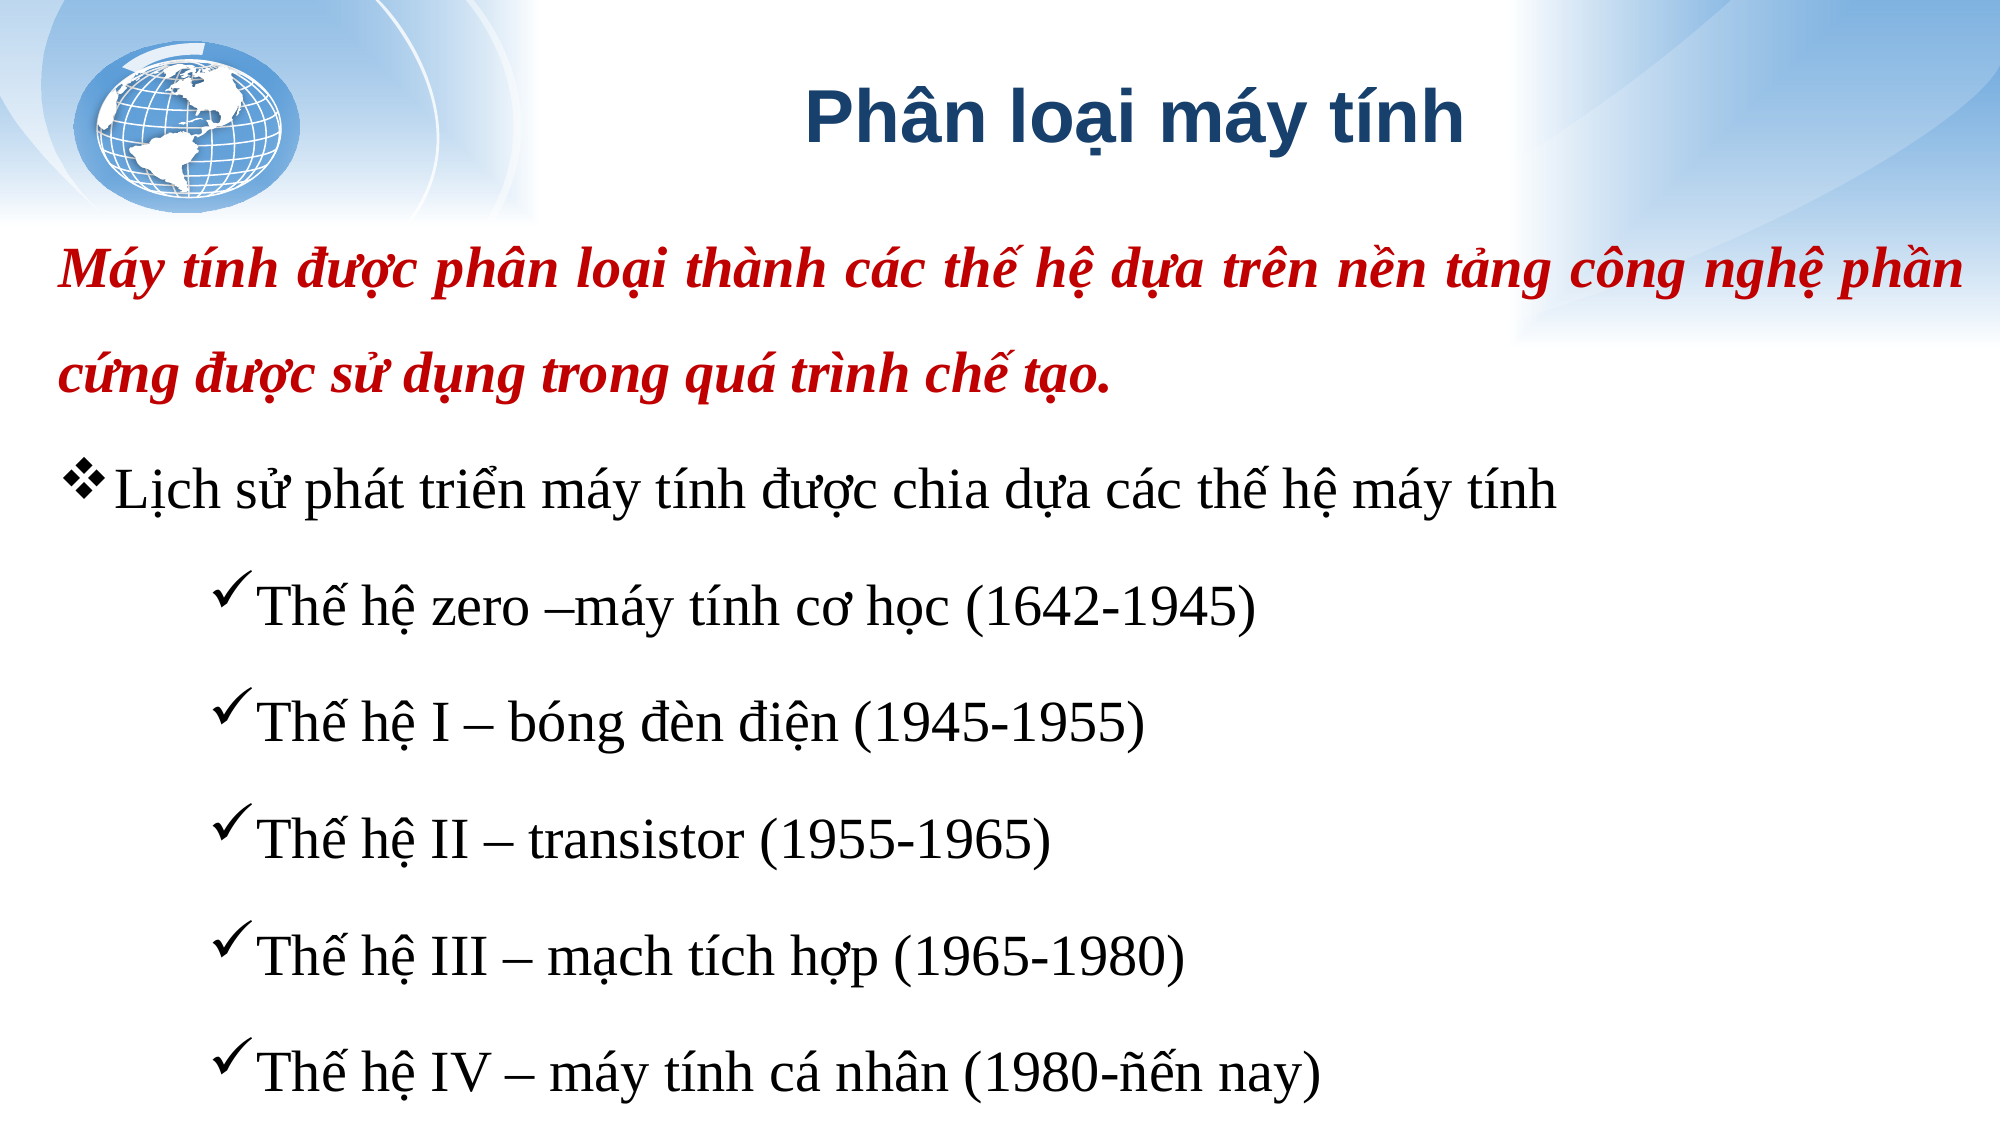

# Phân loại máy tính
Máy tính được phân loại thành các thế hệ dựa trên nền tảng công nghệ phần cứng được sử dụng trong quá trình chế tạo.
Lịch sử phát triển máy tính được chia dựa các thế hệ máy tính
Thế hệ zero –máy tính cơ học (1642-1945)
Thế hệ I – bóng đèn điện (1945-1955)
Thế hệ II – transistor (1955-1965)
Thế hệ III – mạch tích hợp (1965-1980)
Thế hệ IV – máy tính cá nhân (1980-ñến nay)